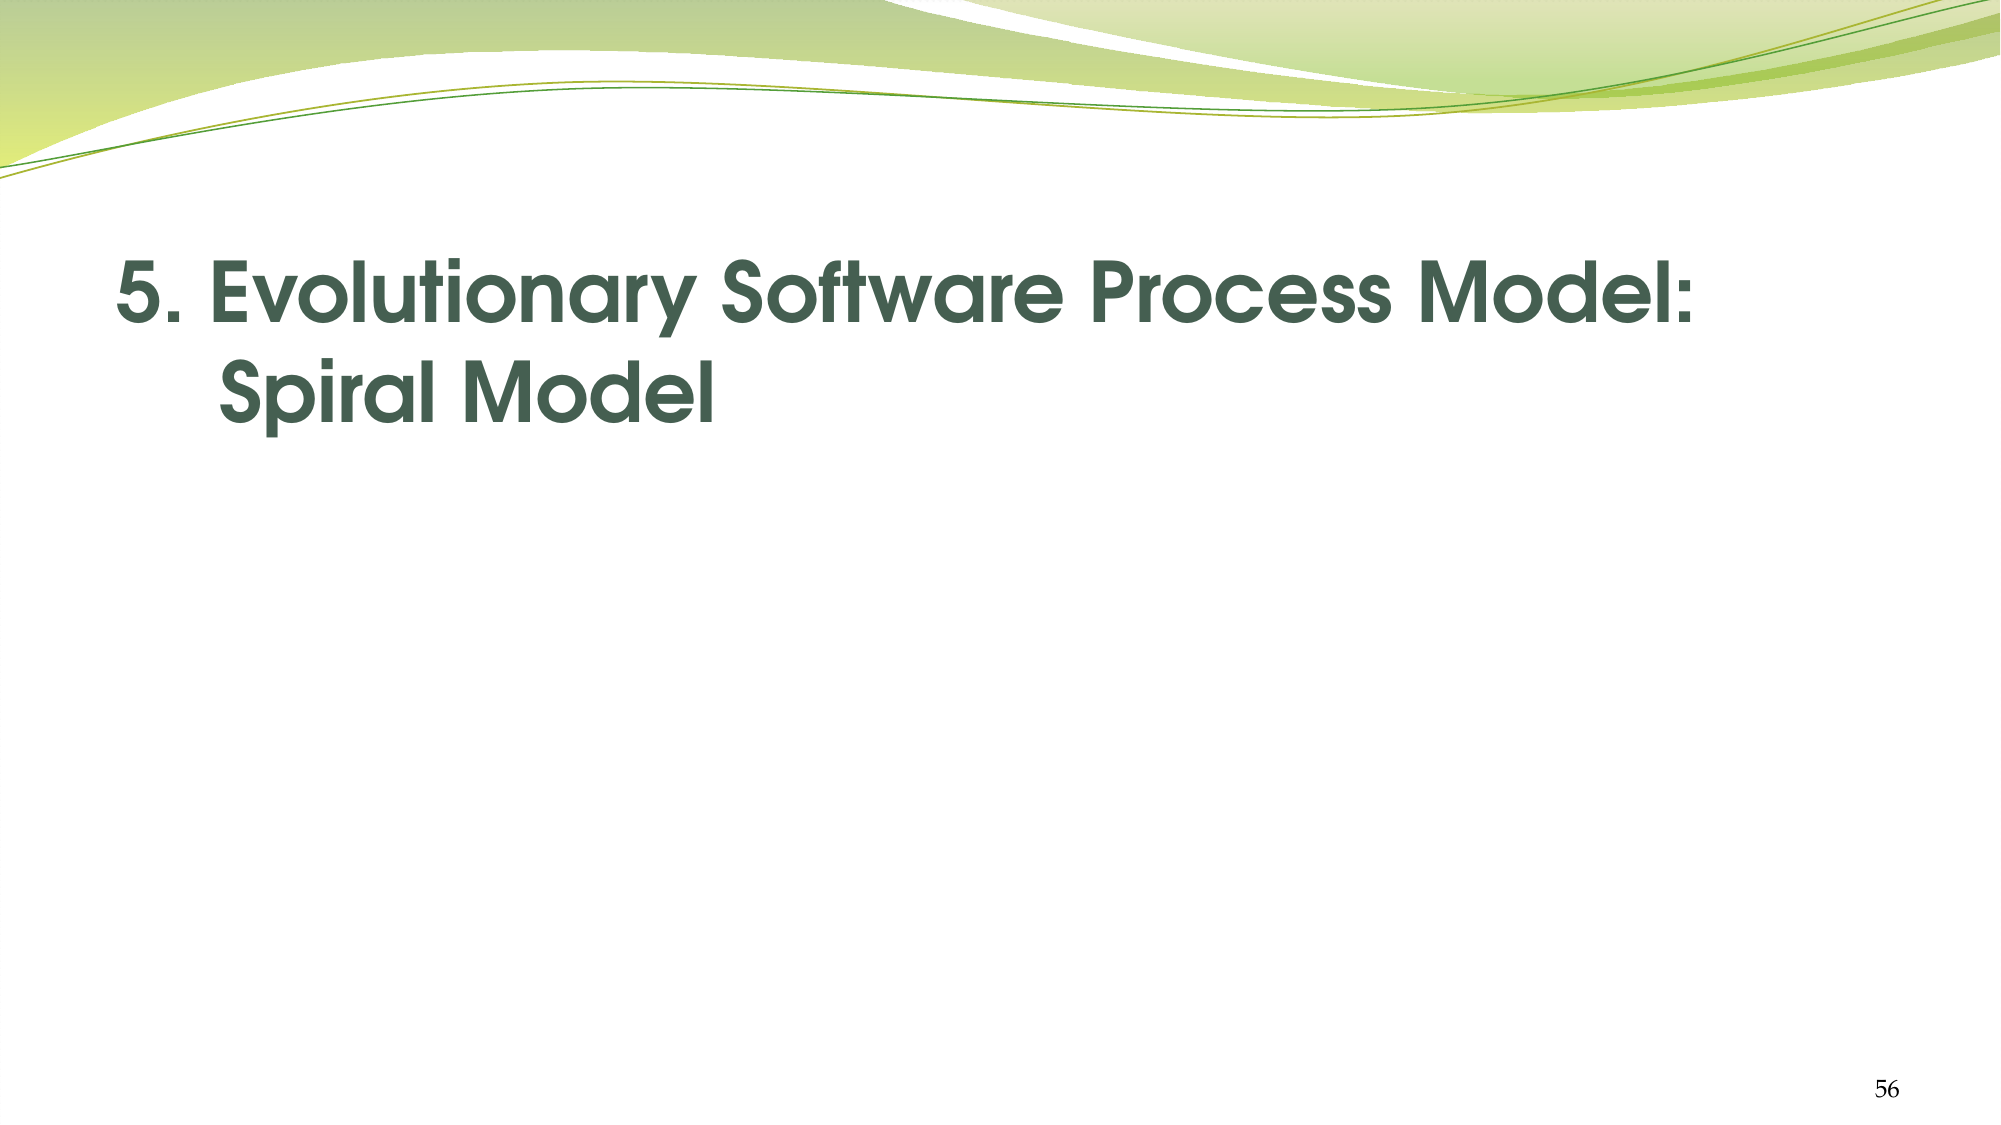

# 5. Evolutionary Software Process Model: Spiral Model

56